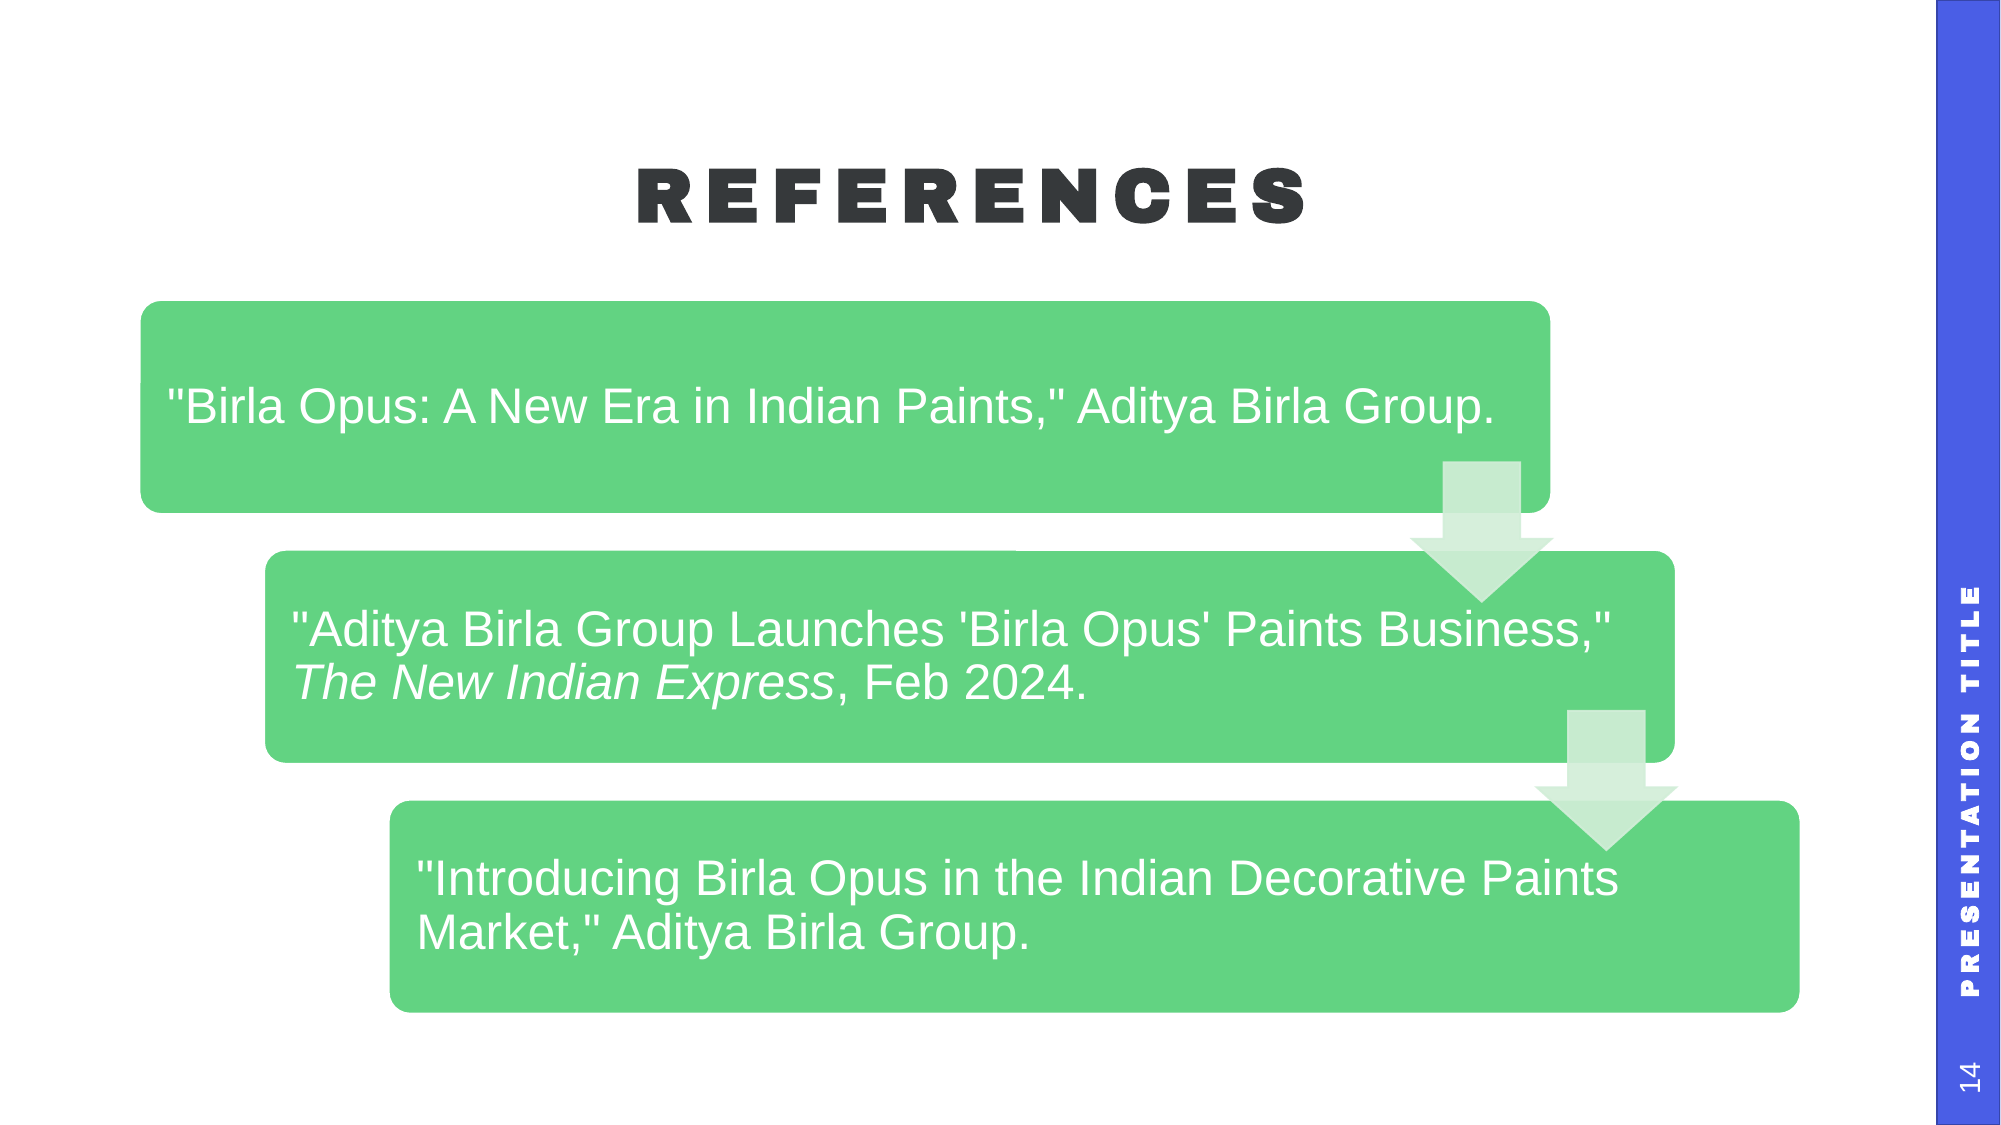

# References
"Birla Opus: A New Era in Indian Paints," Aditya Birla Group.
"Aditya Birla Group Launches 'Birla Opus' Paints Business," The New Indian Express, Feb 2024.
"Introducing Birla Opus in the Indian Decorative Paints Market," Aditya Birla Group.

Presentation Title
14